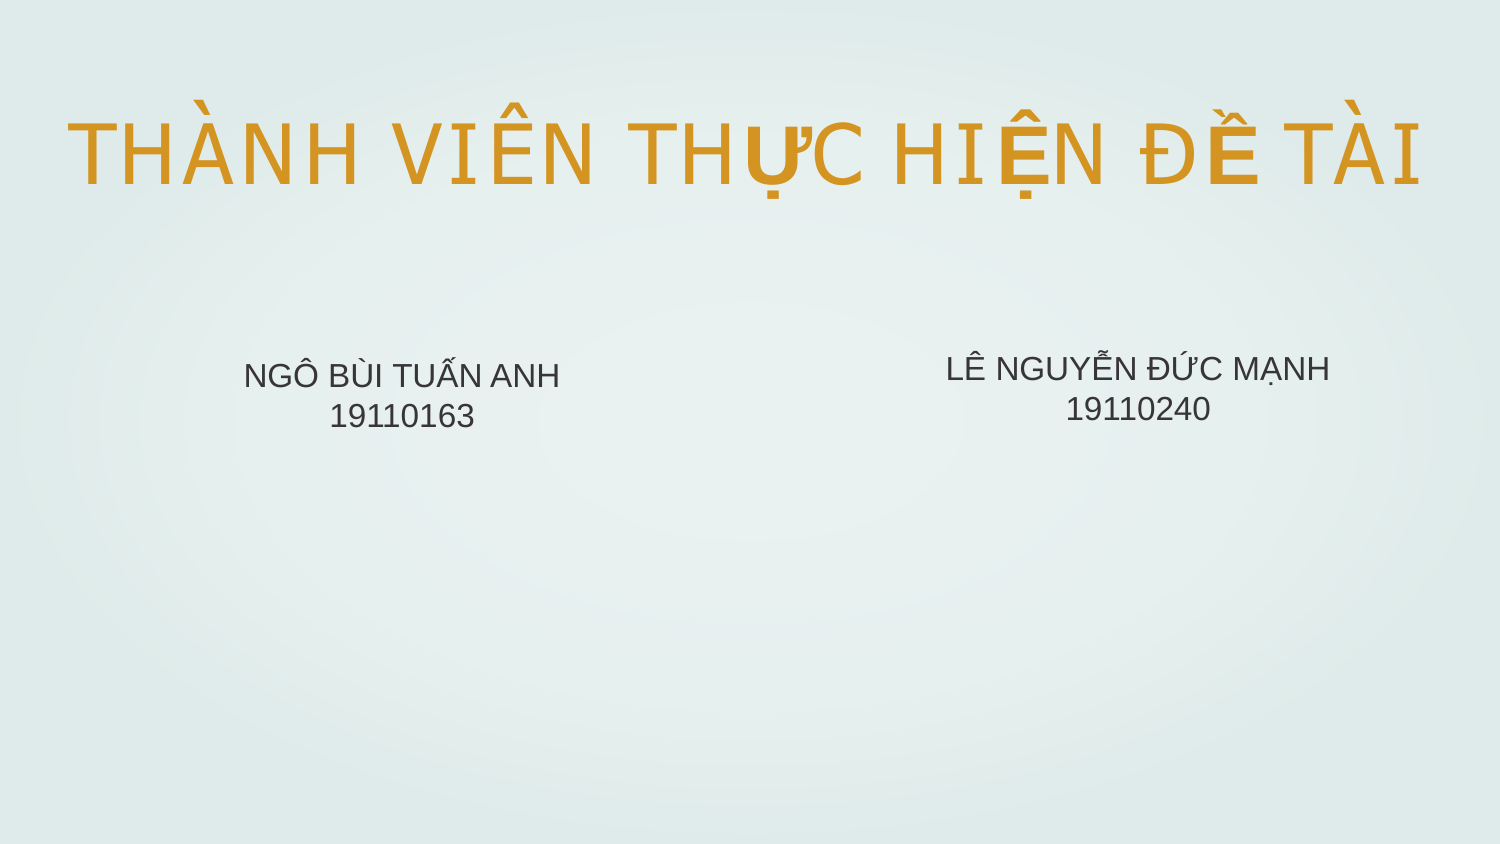

# THÀNH VIÊN THỰC HIỆN ĐỀ TÀI
NGÔ BÙI TUẤN ANH
19110163
LÊ NGUYỄN ĐỨC MẠNH
19110240